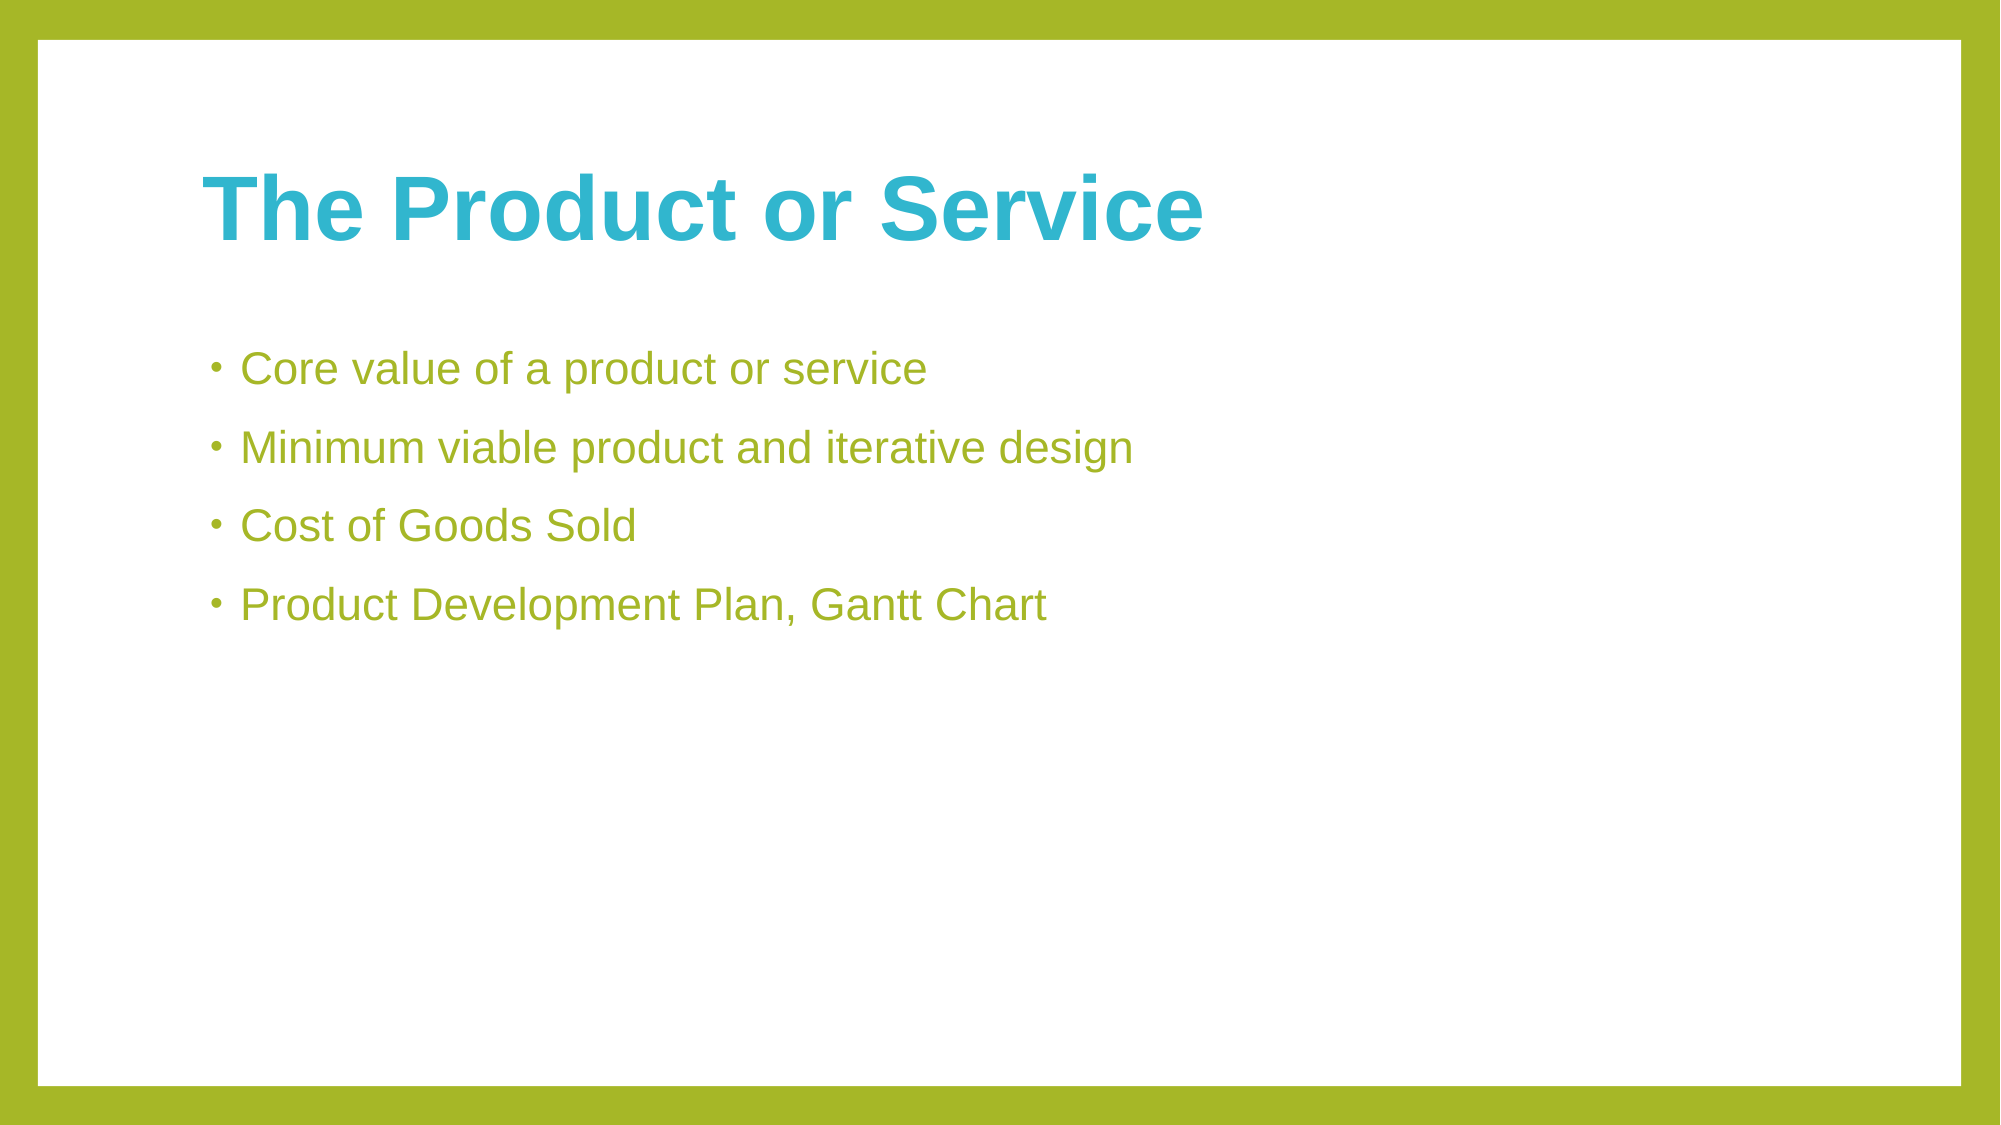

# The Product or Service
Core value of a product or service
Minimum viable product and iterative design
Cost of Goods Sold
Product Development Plan, Gantt Chart